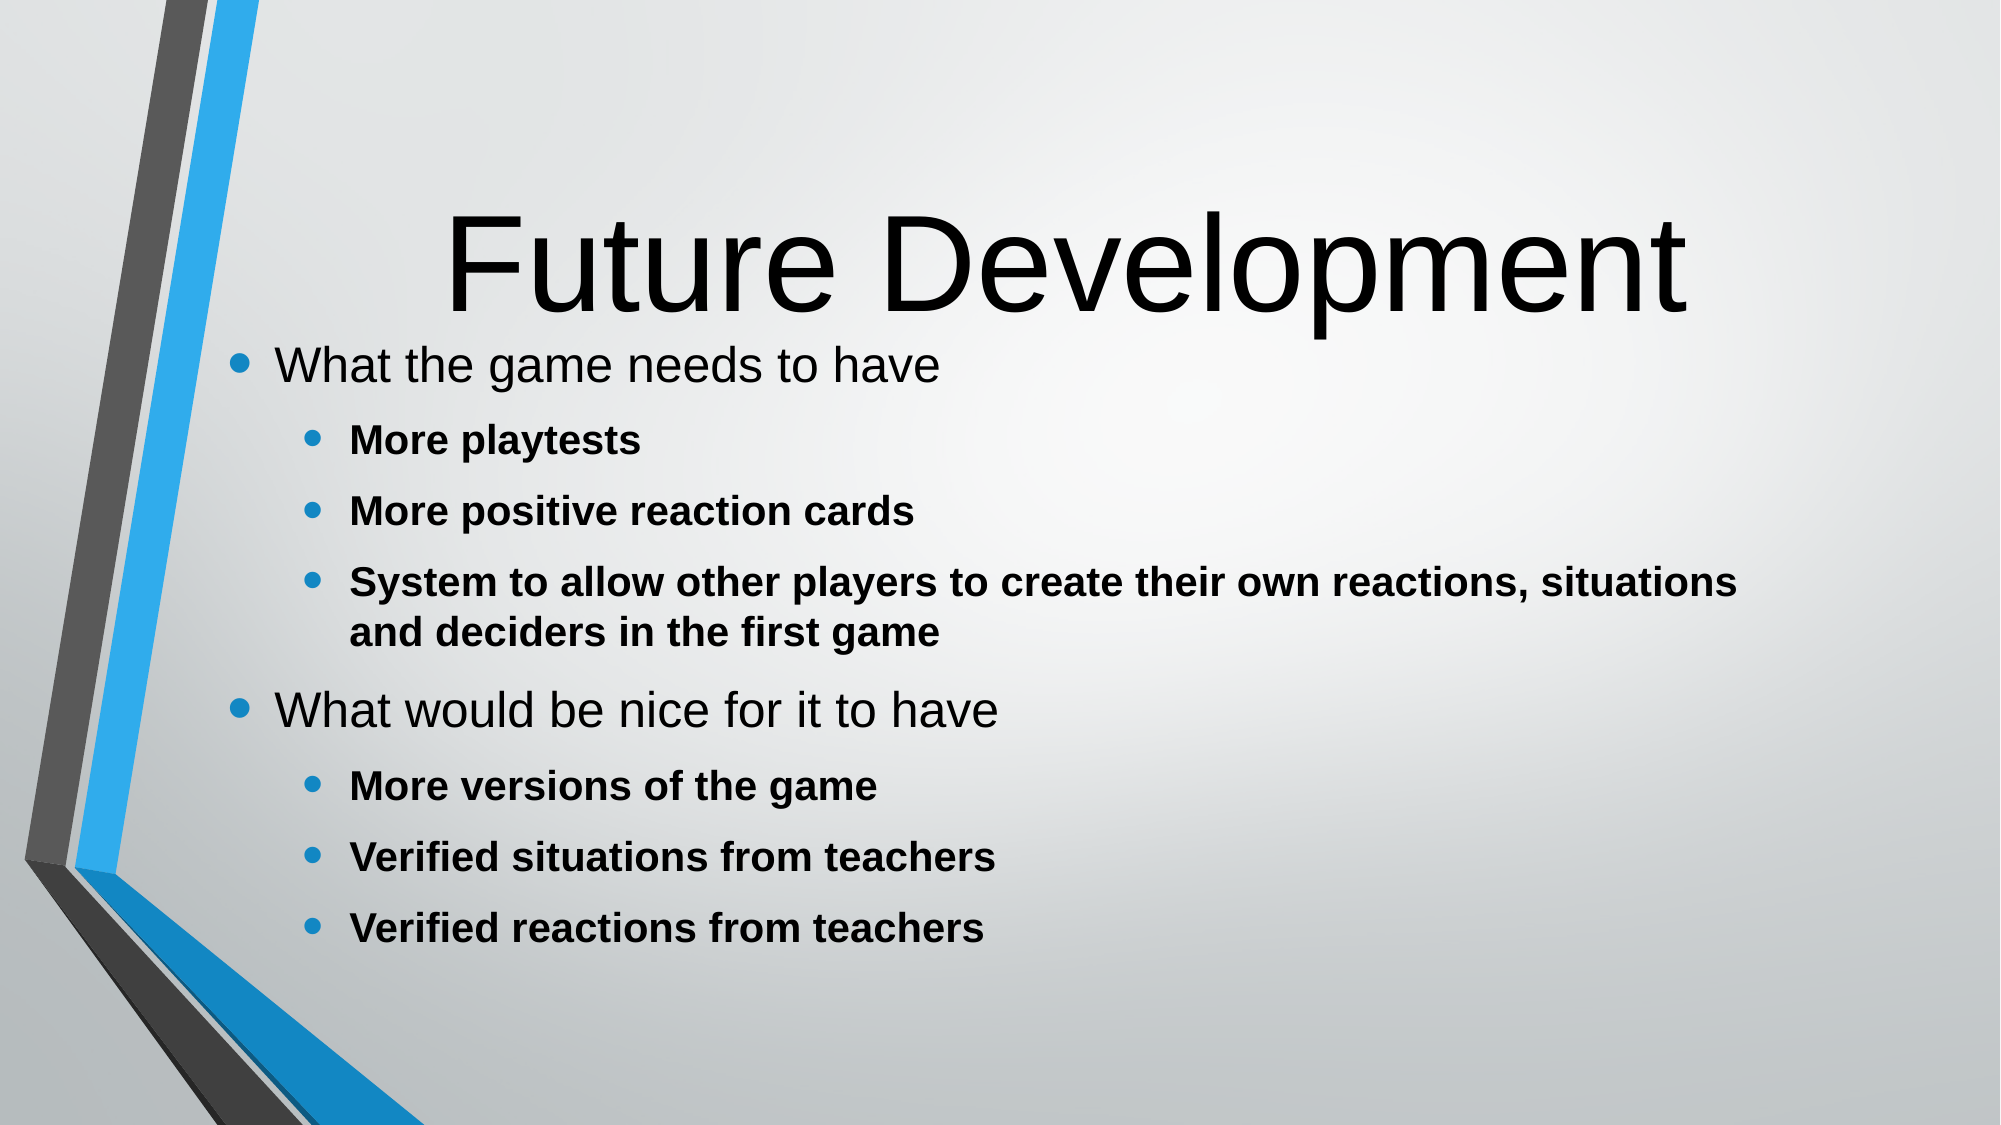

# Future Development
What the game needs to have
More playtests
More positive reaction cards
System to allow other players to create their own reactions, situations and deciders in the first game
What would be nice for it to have
More versions of the game
Verified situations from teachers
Verified reactions from teachers